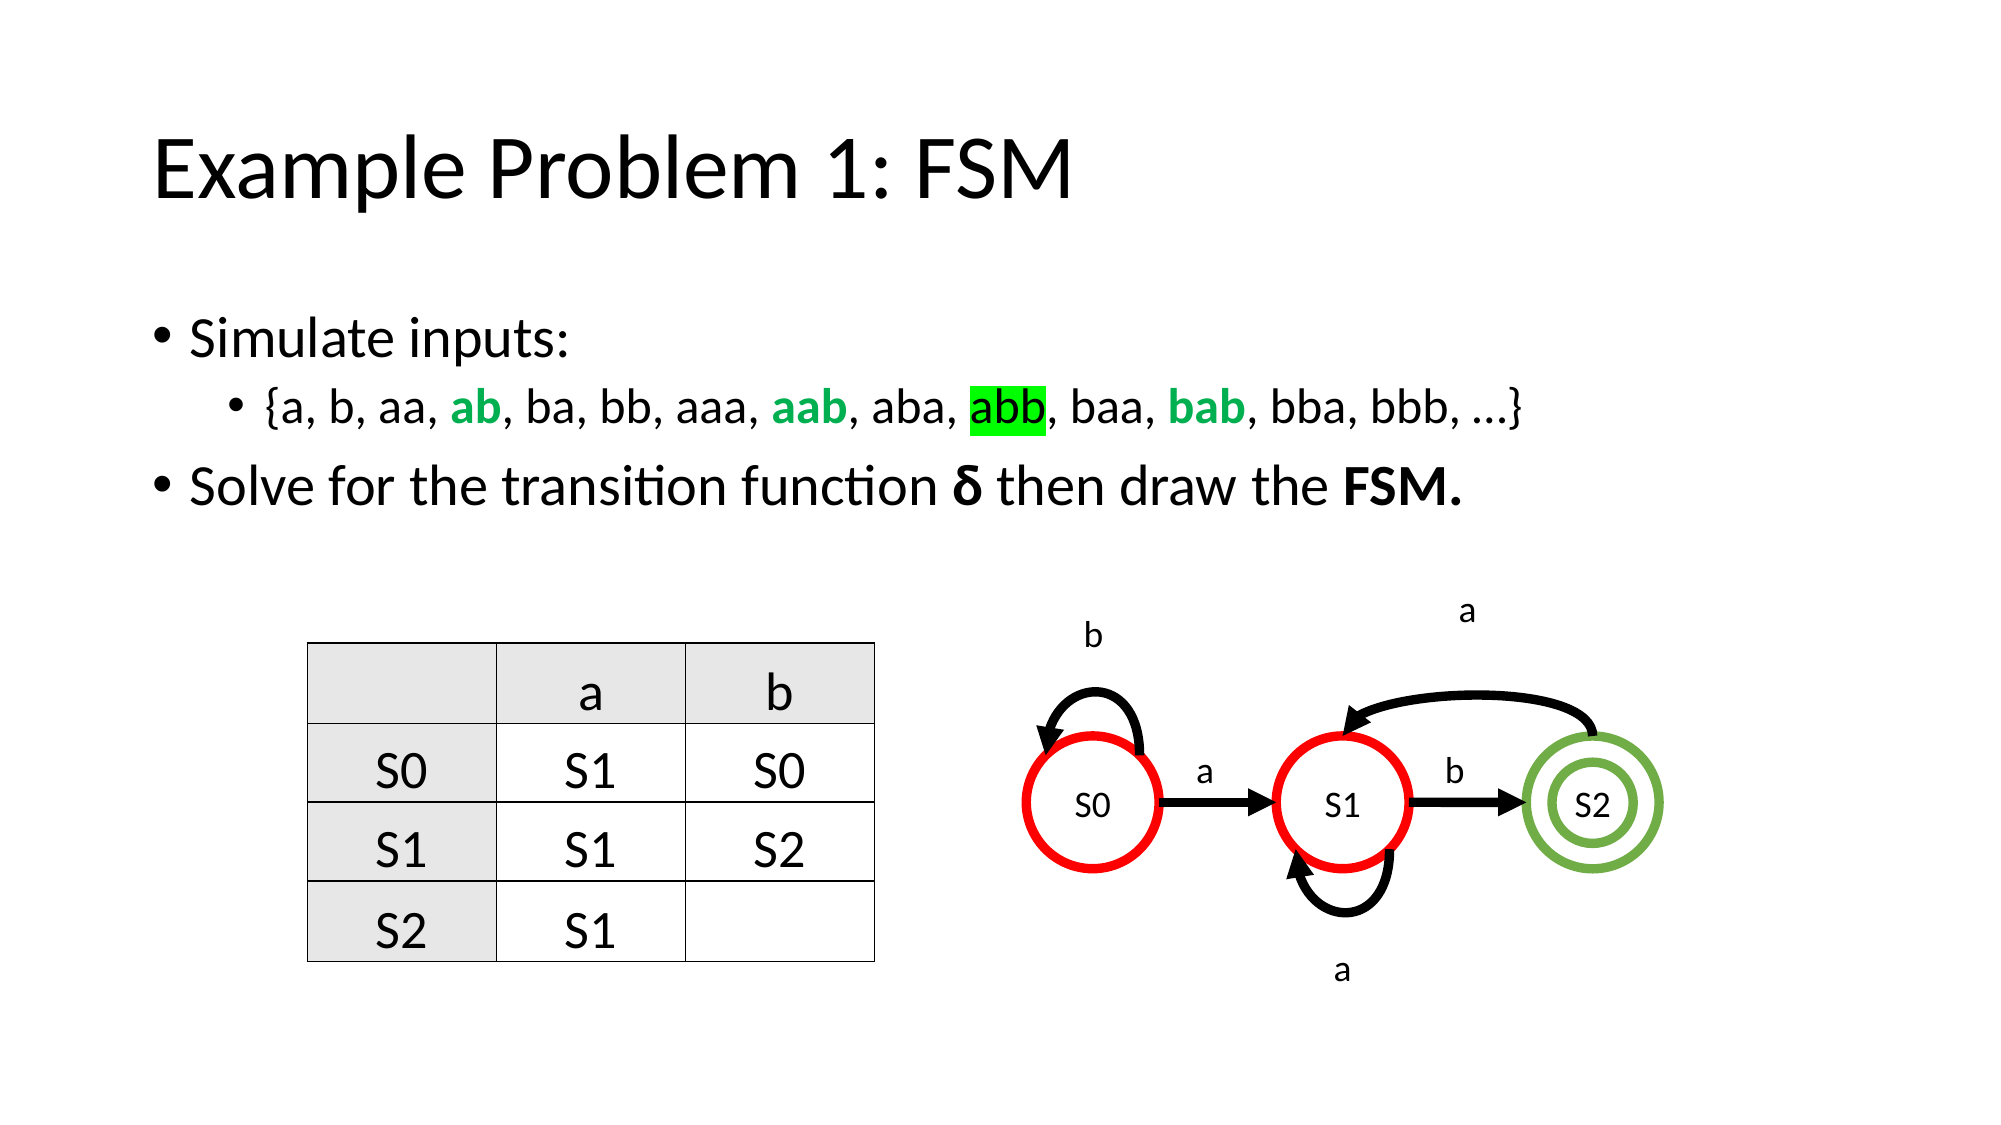

# Example Problem 1: FSM
Simulate inputs:
{a, b, aa, ab, ba, bb, aaa, aab, aba, abb, baa, bab, bba, bbb, …}
Solve for the transition function δ then draw the FSM.
a
b
|  | a | b |
| --- | --- | --- |
| S0 | S1 | S0 |
| S1 | S1 | S2 |
| S2 | S1 |  |
S0
S1
S2
a
b

a